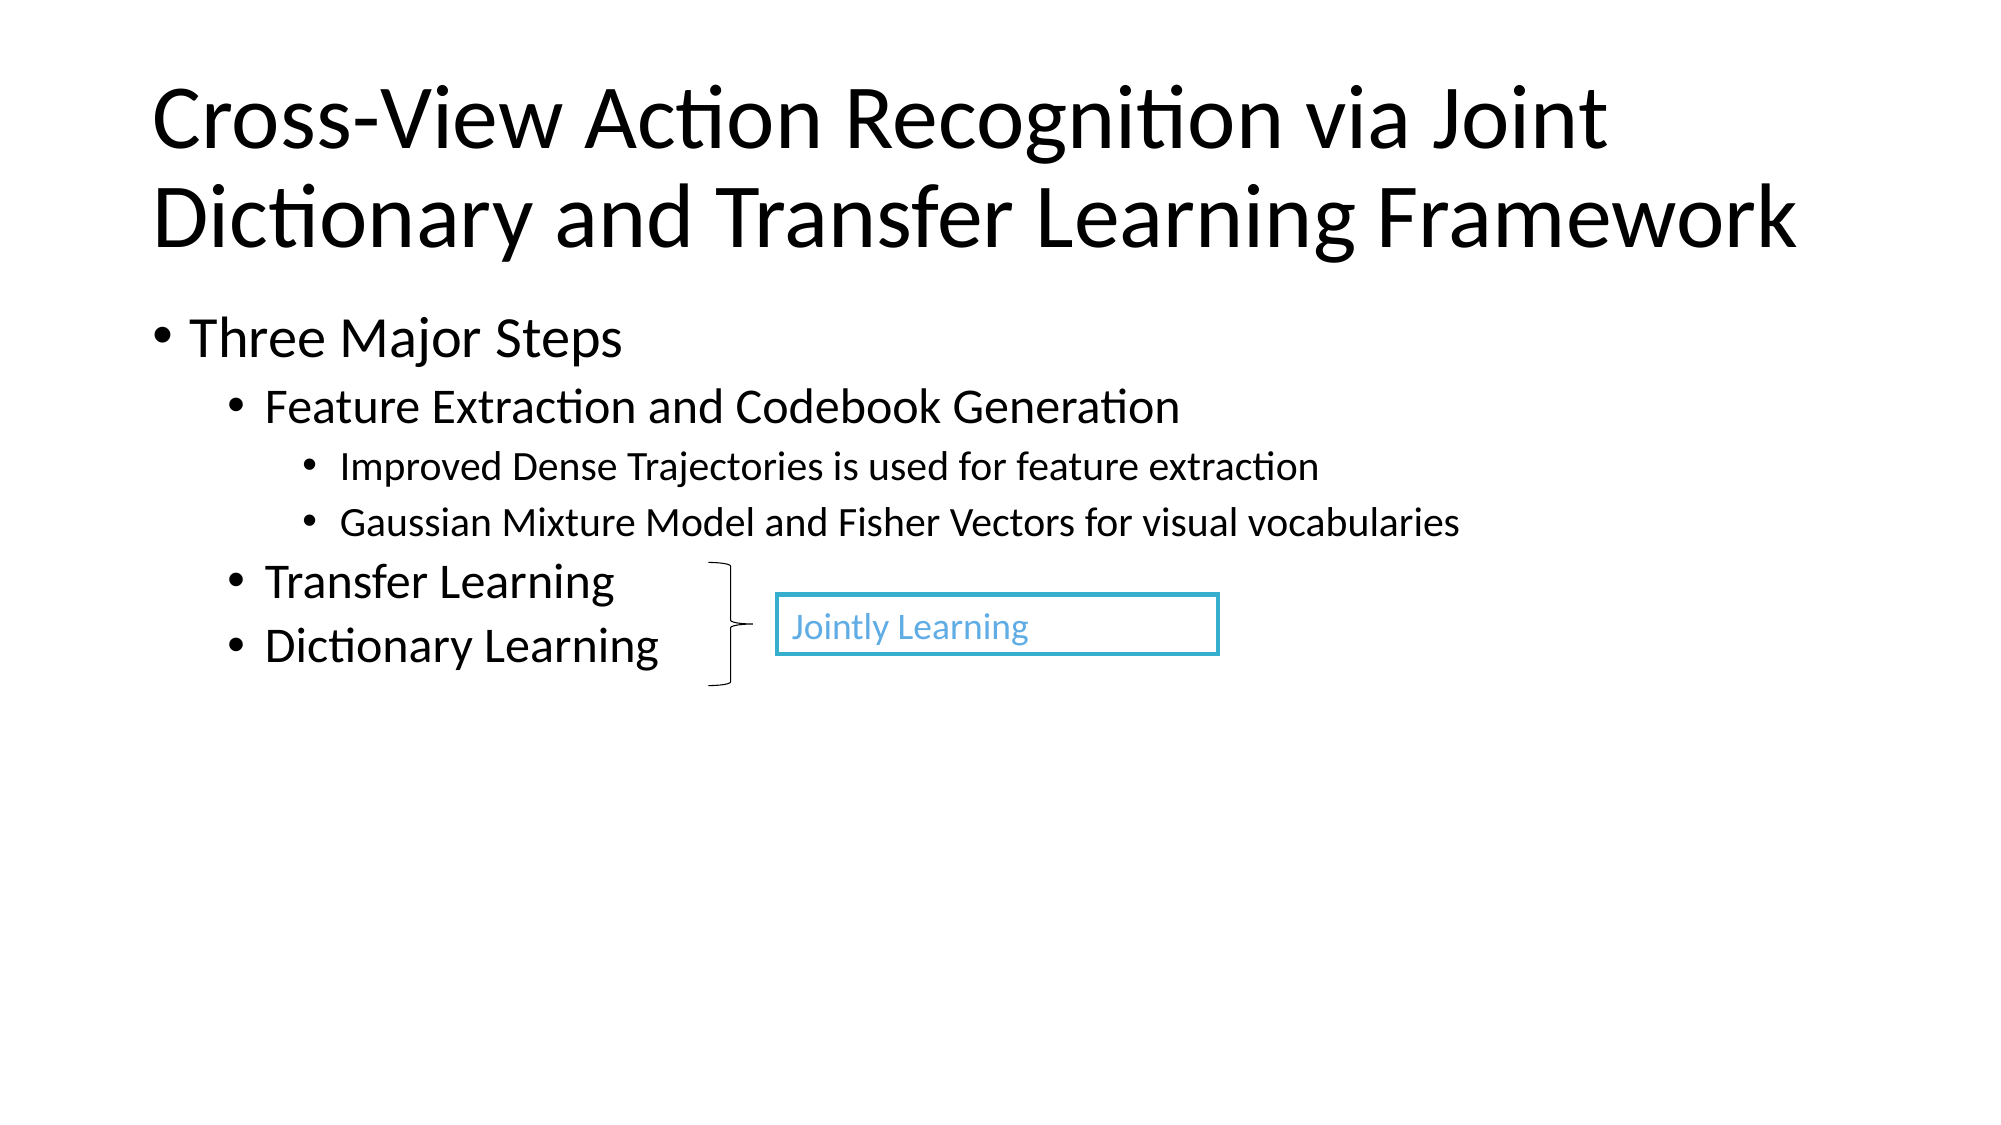

# Cross-View Action Recognition via Joint Dictionary and Transfer Learning Framework
Three Major Steps
Feature Extraction and Codebook Generation
Improved Dense Trajectories is used for feature extraction
Gaussian Mixture Model and Fisher Vectors for visual vocabularies
Transfer Learning
Dictionary Learning

Jointly Learning